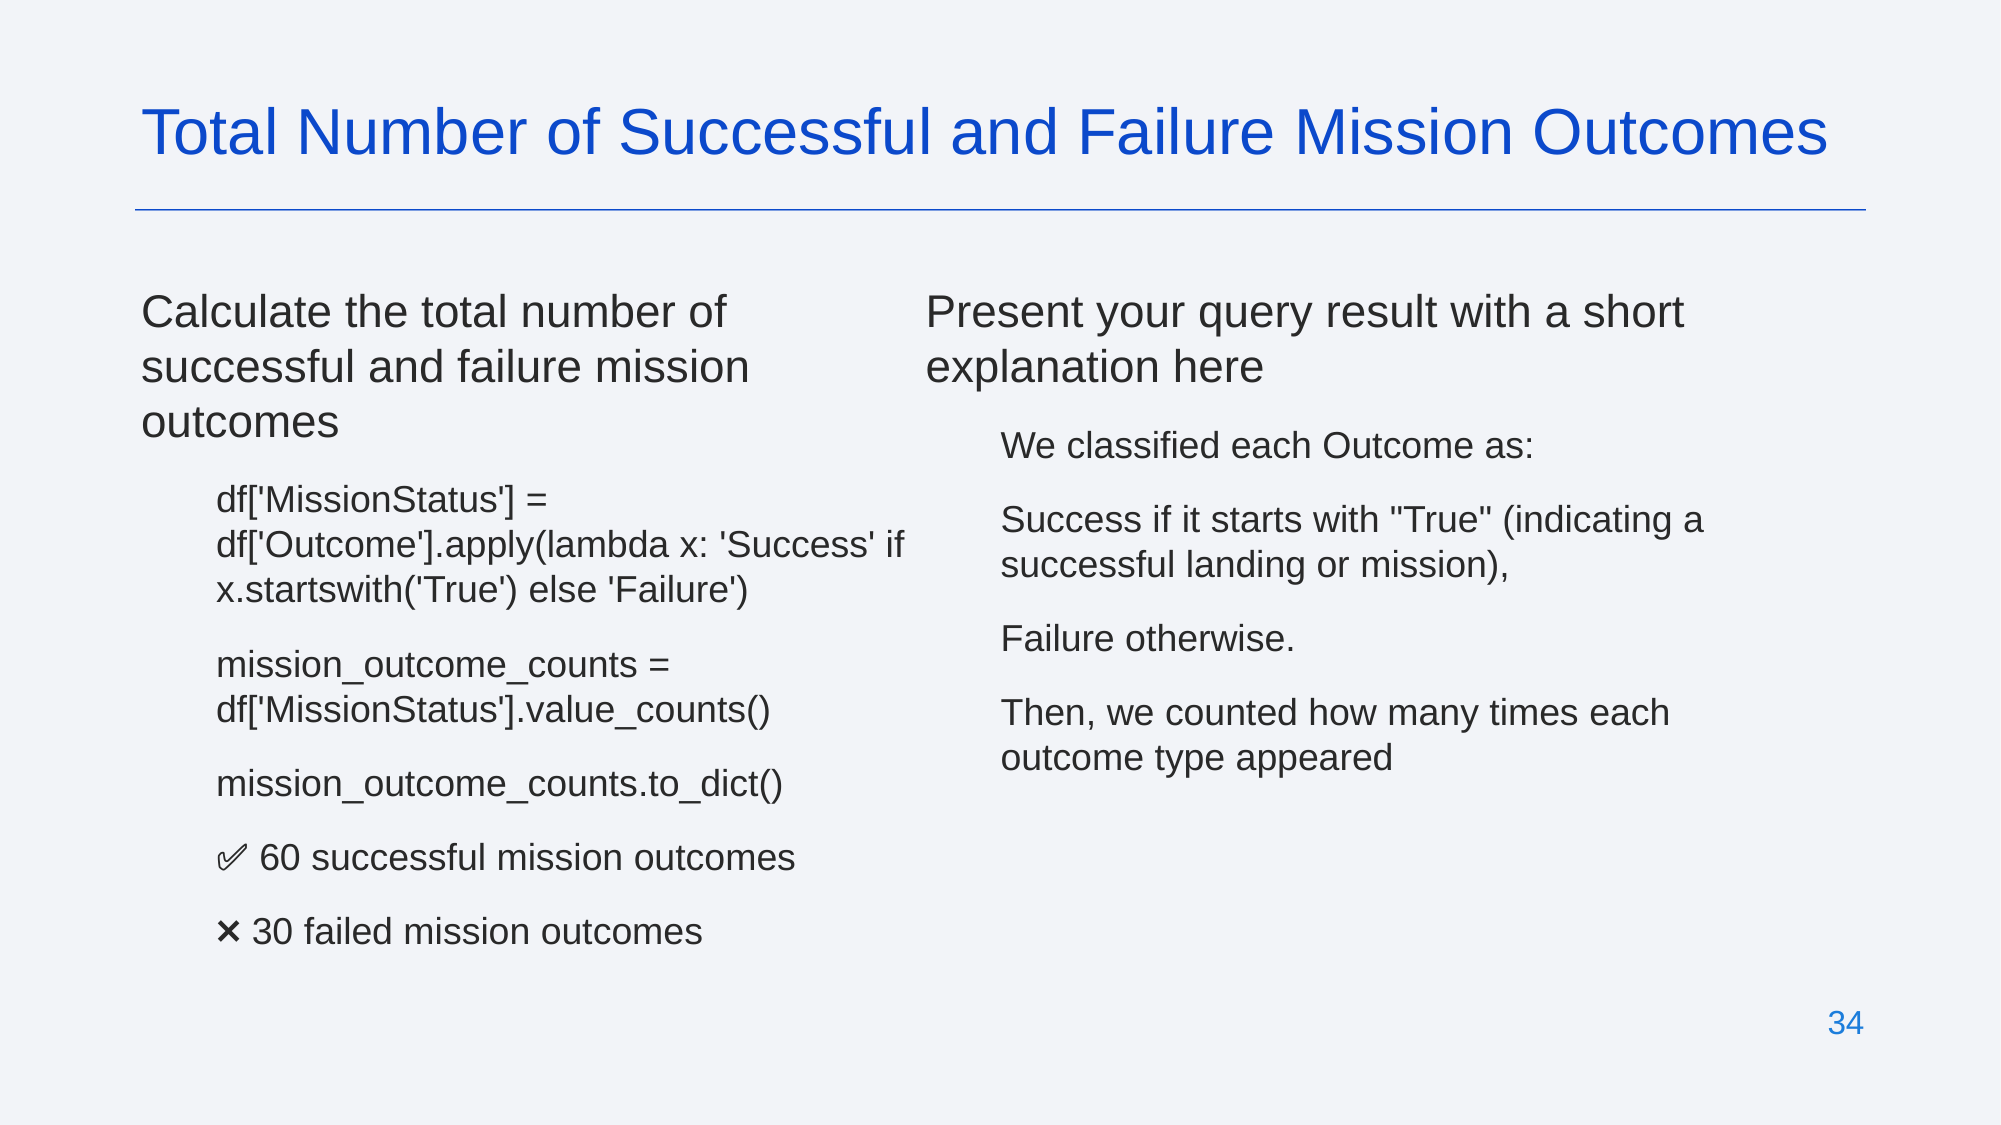

Total Number of Successful and Failure Mission Outcomes
Calculate the total number of successful and failure mission outcomes
df['MissionStatus'] = df['Outcome'].apply(lambda x: 'Success' if x.startswith('True') else 'Failure')
mission_outcome_counts = df['MissionStatus'].value_counts()
mission_outcome_counts.to_dict()
✅ 60 successful mission outcomes
❌ 30 failed mission outcomes
Present your query result with a short explanation here
We classified each Outcome as:
Success if it starts with "True" (indicating a successful landing or mission),
Failure otherwise.
Then, we counted how many times each outcome type appeared

34